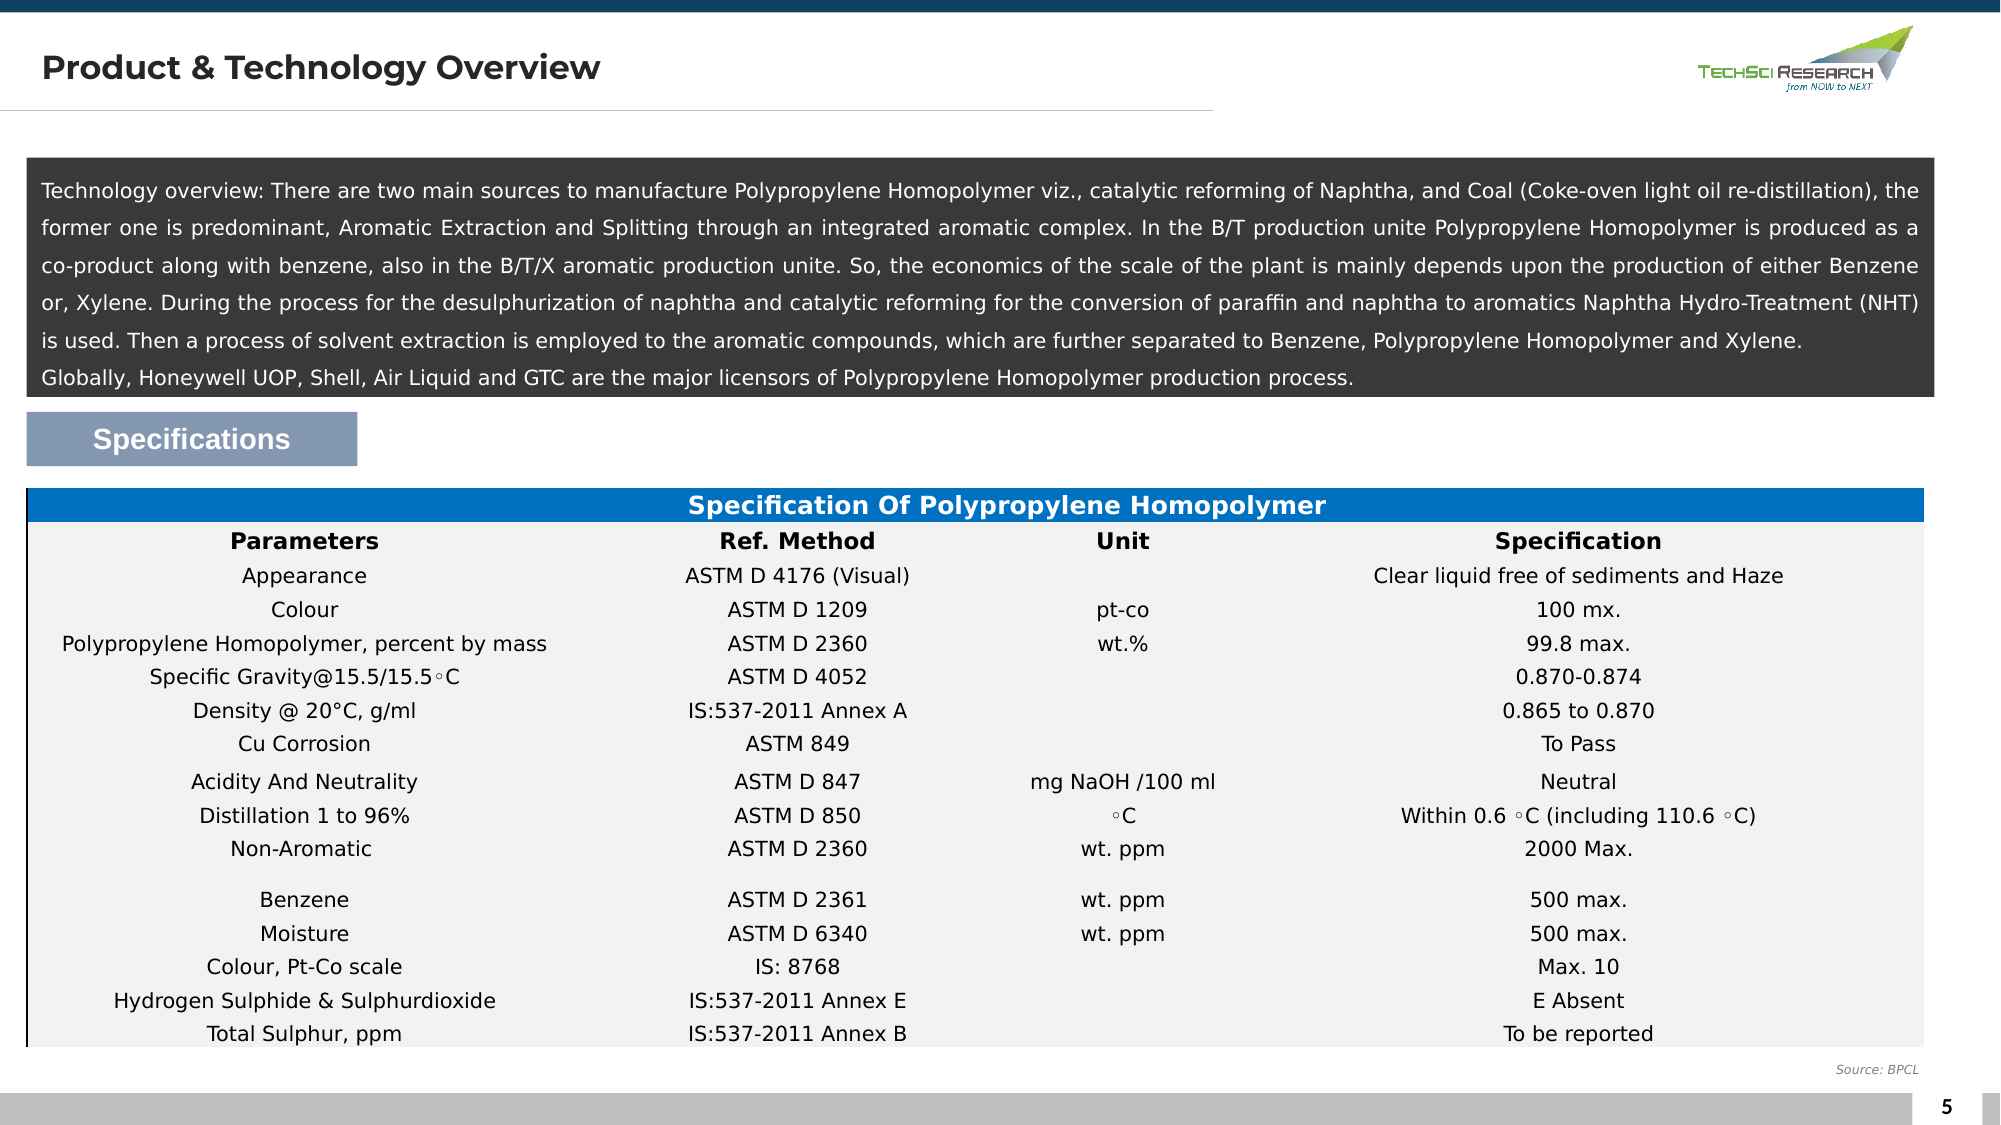

Product & Technology Overview
Technology overview: There are two main sources to manufacture Polypropylene Homopolymer viz., catalytic reforming of Naphtha, and Coal (Coke-oven light oil re-distillation), the former one is predominant, Aromatic Extraction and Splitting through an integrated aromatic complex. In the B/T production unite Polypropylene Homopolymer is produced as a co-product along with benzene, also in the B/T/X aromatic production unite. So, the economics of the scale of the plant is mainly depends upon the production of either Benzene or, Xylene. During the process for the desulphurization of naphtha and catalytic reforming for the conversion of paraffin and naphtha to aromatics Naphtha Hydro-Treatment (NHT) is used. Then a process of solvent extraction is employed to the aromatic compounds, which are further separated to Benzene, Polypropylene Homopolymer and Xylene.
Globally, Honeywell UOP, Shell, Air Liquid and GTC are the major licensors of Polypropylene Homopolymer production process.
Specifications
| Specification Of Polypropylene Homopolymer |  |  |  |
| --- | --- | --- | --- |
| Parameters | Ref. Method | Unit | Specification |
| Appearance | ASTM D 4176 (Visual) |  | Clear liquid free of sediments and Haze |
| Colour | ASTM D 1209 | pt-co | 100 mx. |
| Polypropylene Homopolymer, percent by mass | ASTM D 2360 | wt.% | 99.8 max. |
| Specific Gravity@15.5/15.5◦C | ASTM D 4052 |  | 0.870-0.874 |
| Density @ 20°C, g/ml | IS:537-2011 Annex A |  | 0.865 to 0.870 |
| Cu Corrosion | ASTM 849 |  | To Pass |
| Acidity And Neutrality | ASTM D 847 | mg NaOH /100 ml | Neutral |
| Distillation 1 to 96% | ASTM D 850 | ◦C | Within 0.6 ◦C (including 110.6 ◦C) |
| Non-Aromatic | ASTM D 2360 | wt. ppm | 2000 Max. |
| Benzene | ASTM D 2361 | wt. ppm | 500 max. |
| Moisture | ASTM D 6340 | wt. ppm | 500 max. |
| Colour, Pt-Co scale | IS: 8768 |  | Max. 10 |
| Hydrogen Sulphide & Sulphurdioxide | IS:537-2011 Annex E |  | E Absent |
| Total Sulphur, ppm | IS:537-2011 Annex B |  | To be reported |
Source: BPCL